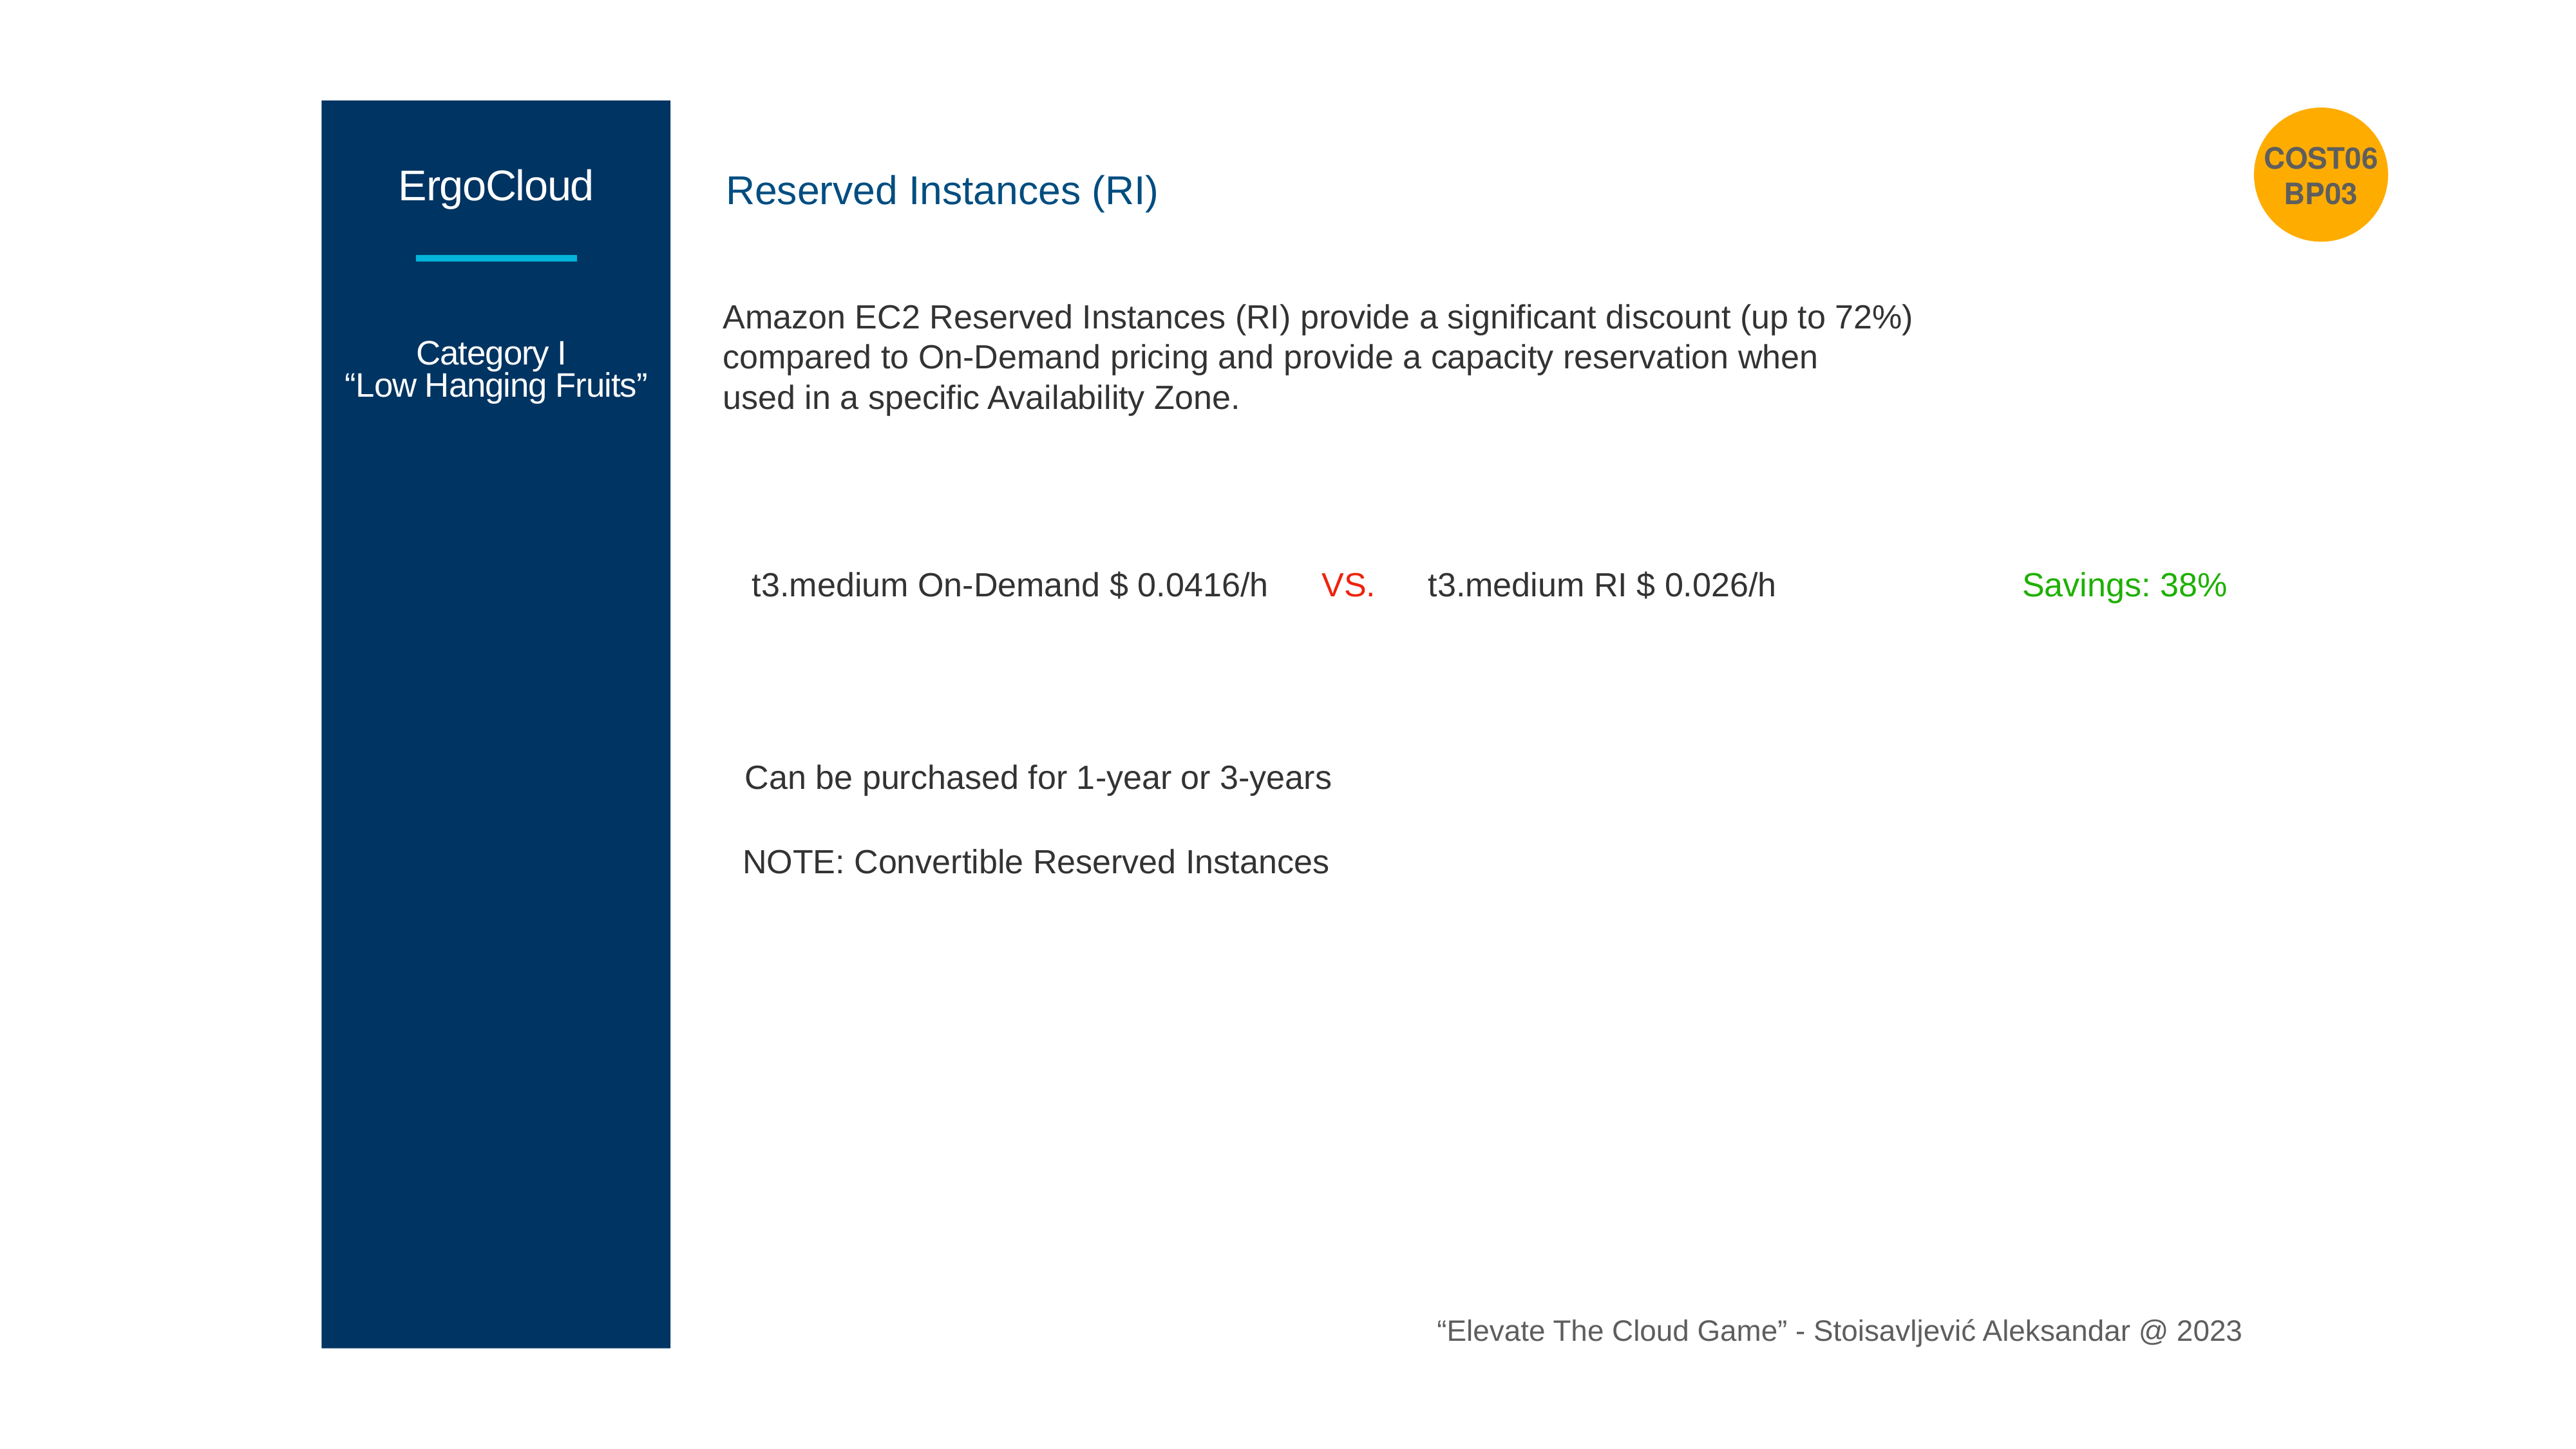

COST06
BP03
ErgoCloud
Reserved Instances (RI)

Amazon EC2 Reserved Instances (RI) provide a significant discount (up to 72%)
compared to On-Demand pricing and provide a capacity reservation when
used in a specific Availability Zone.
Category I
“Low Hanging Fruits”
t3.medium On-Demand $ 0.0416/h
VS.
t3.medium RI $ 0.026/h
Savings: 38%
Can be purchased for 1-year or 3-years
NOTE: Convertible Reserved Instances
“Elevate The Cloud Game” - Stoisavljević Aleksandar @ 2023